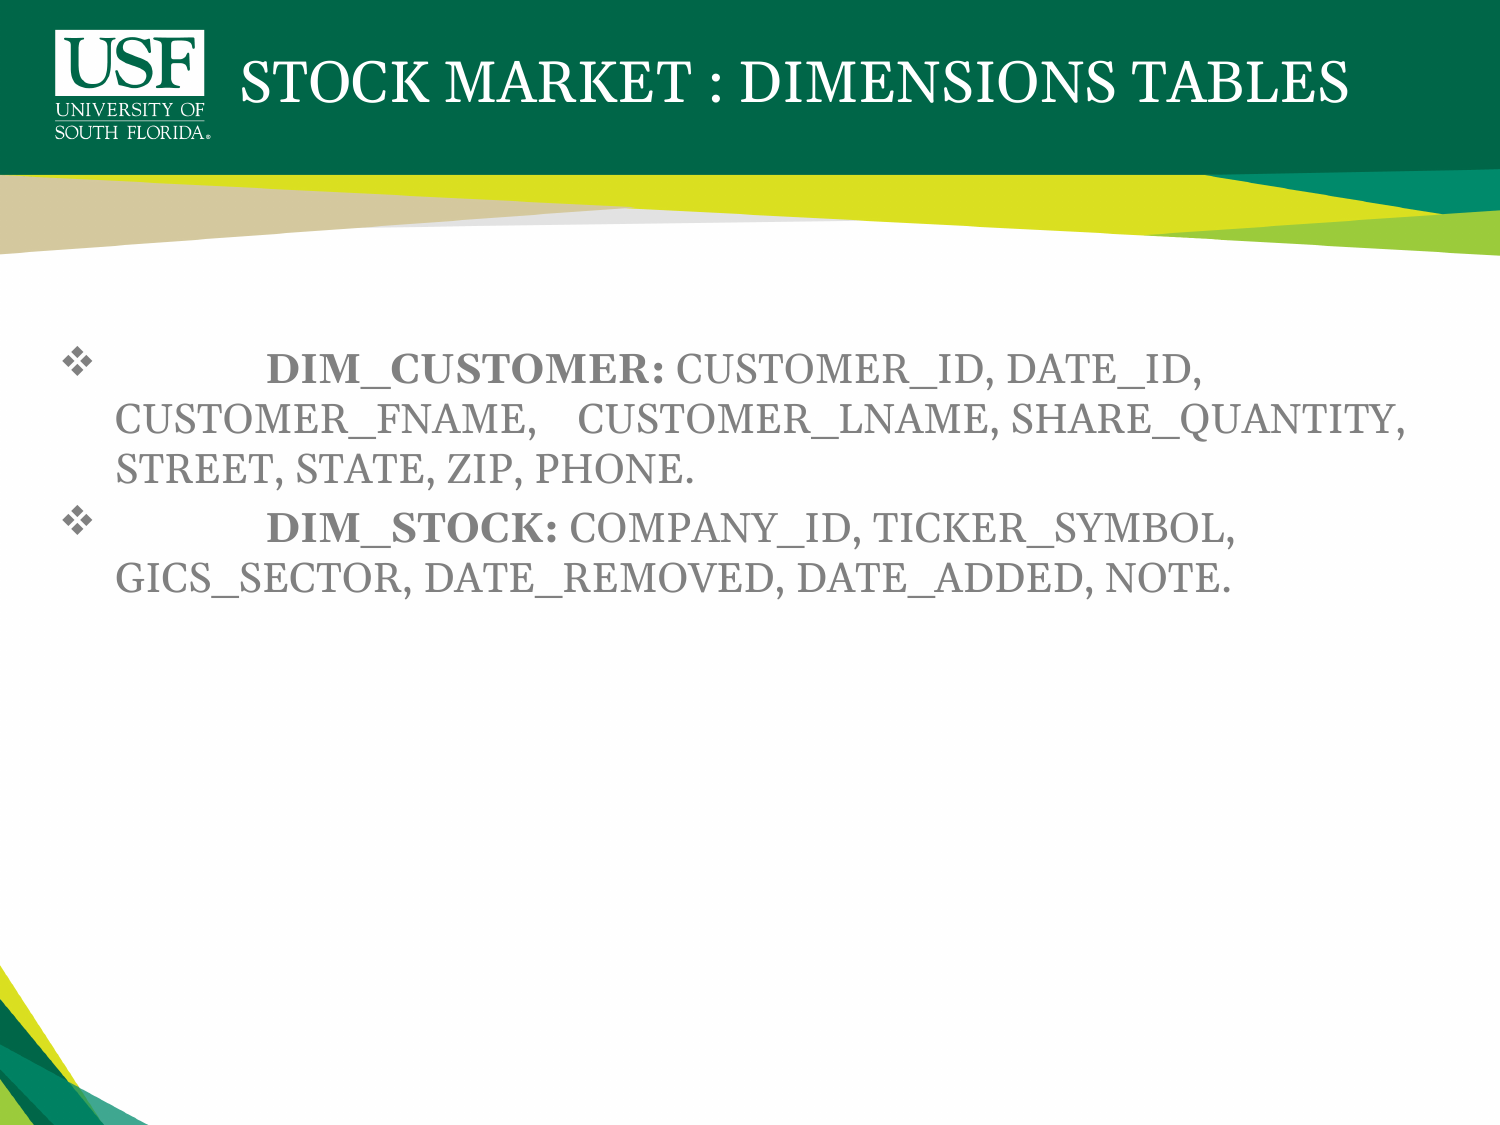

# STOCK MARKET : DIMENSIONS TABLES
	DIM_CUSTOMER: CUSTOMER_ID, DATE_ID, CUSTOMER_FNAME,    CUSTOMER_LNAME, SHARE_QUANTITY, STREET, STATE, ZIP, PHONE.
	DIM_STOCK: COMPANY_ID, TICKER_SYMBOL, GICS_SECTOR, DATE_REMOVED, DATE_ADDED, NOTE.